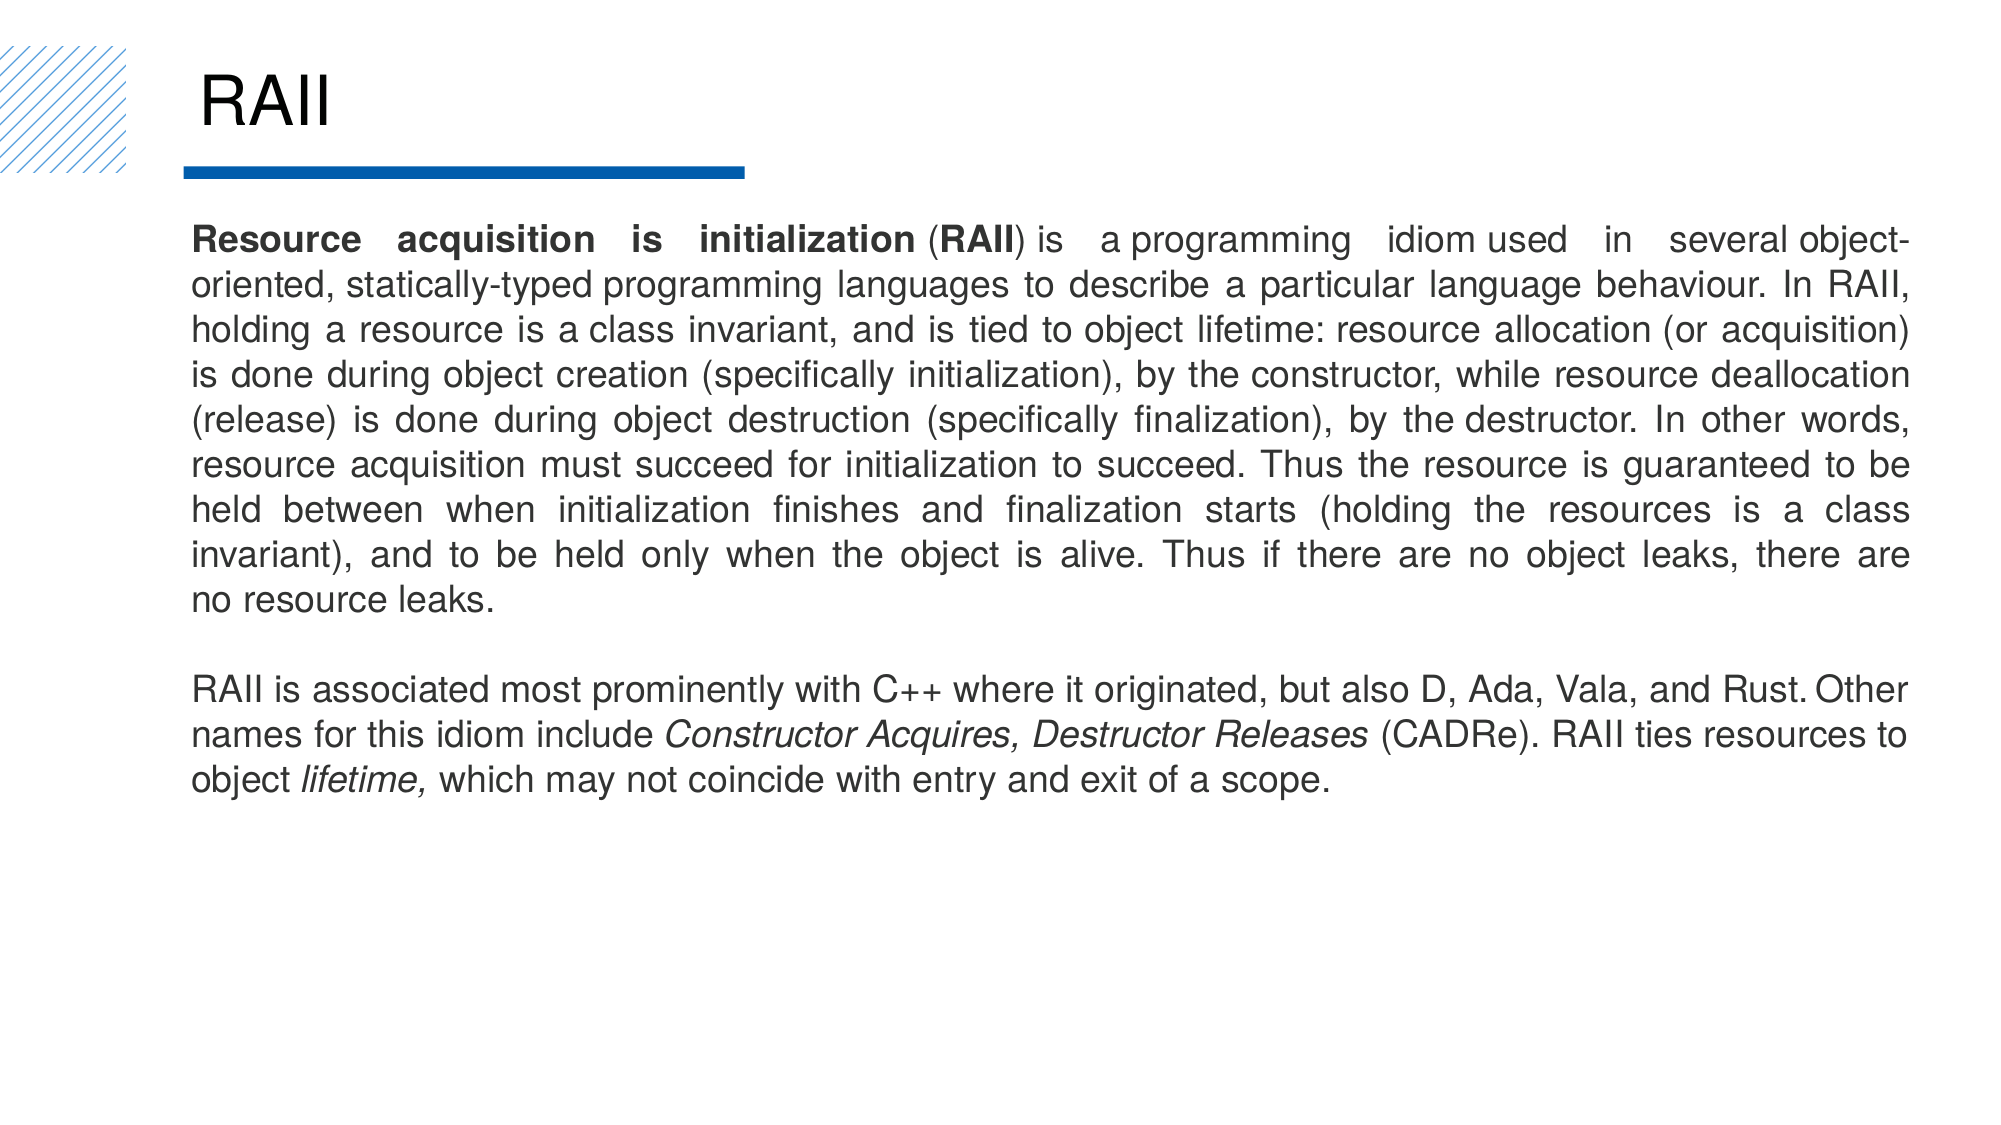

RAII
Resource acquisition is initialization (RAII) is a programming idiom used in several object-oriented, statically-typed programming languages to describe a particular language behaviour. In RAII, holding a resource is a class invariant, and is tied to object lifetime: resource allocation (or acquisition) is done during object creation (specifically initialization), by the constructor, while resource deallocation (release) is done during object destruction (specifically finalization), by the destructor. In other words, resource acquisition must succeed for initialization to succeed. Thus the resource is guaranteed to be held between when initialization finishes and finalization starts (holding the resources is a class invariant), and to be held only when the object is alive. Thus if there are no object leaks, there are no resource leaks.

RAII is associated most prominently with C++ where it originated, but also D, Ada, Vala, and Rust. Other names for this idiom include Constructor Acquires, Destructor Releases (CADRe). RAII ties resources to object lifetime, which may not coincide with entry and exit of a scope.